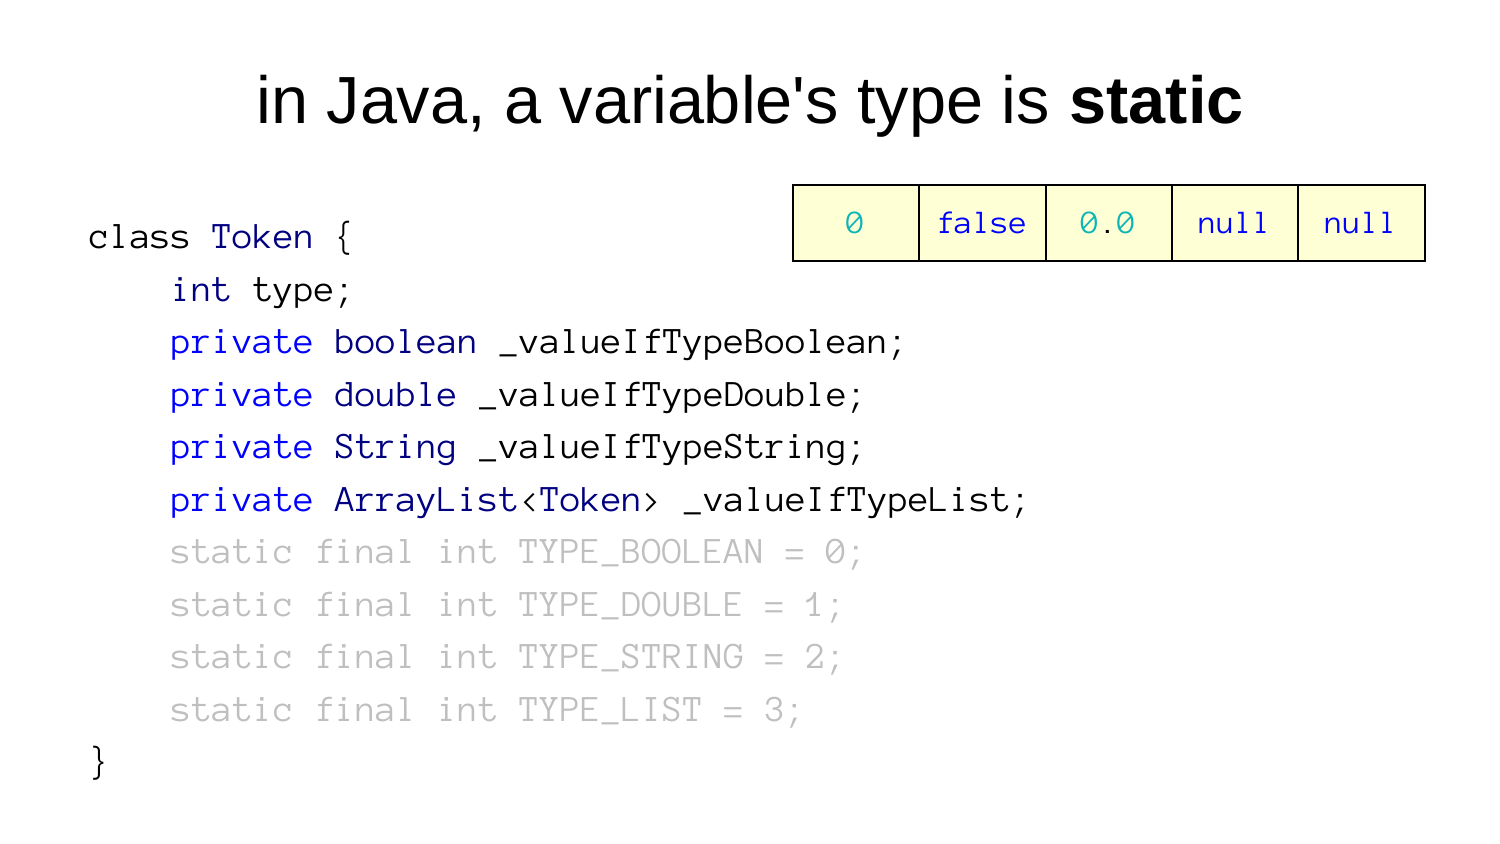

# in Java, a variable's type is static

class Token {
    int type;
    private boolean _valueIfTypeBoolean;
    private double _valueIfTypeDouble;
    private String _valueIfTypeString;
    private ArrayList<Token> _valueIfTypeList;
    static final int TYPE_BOOLEAN = 0;
    static final int TYPE_DOUBLE = 1;
    static final int TYPE_STRING = 2;
    static final int TYPE_LIST = 3;
}
| 0 | false | 0.0 | null | null |
| --- | --- | --- | --- | --- |